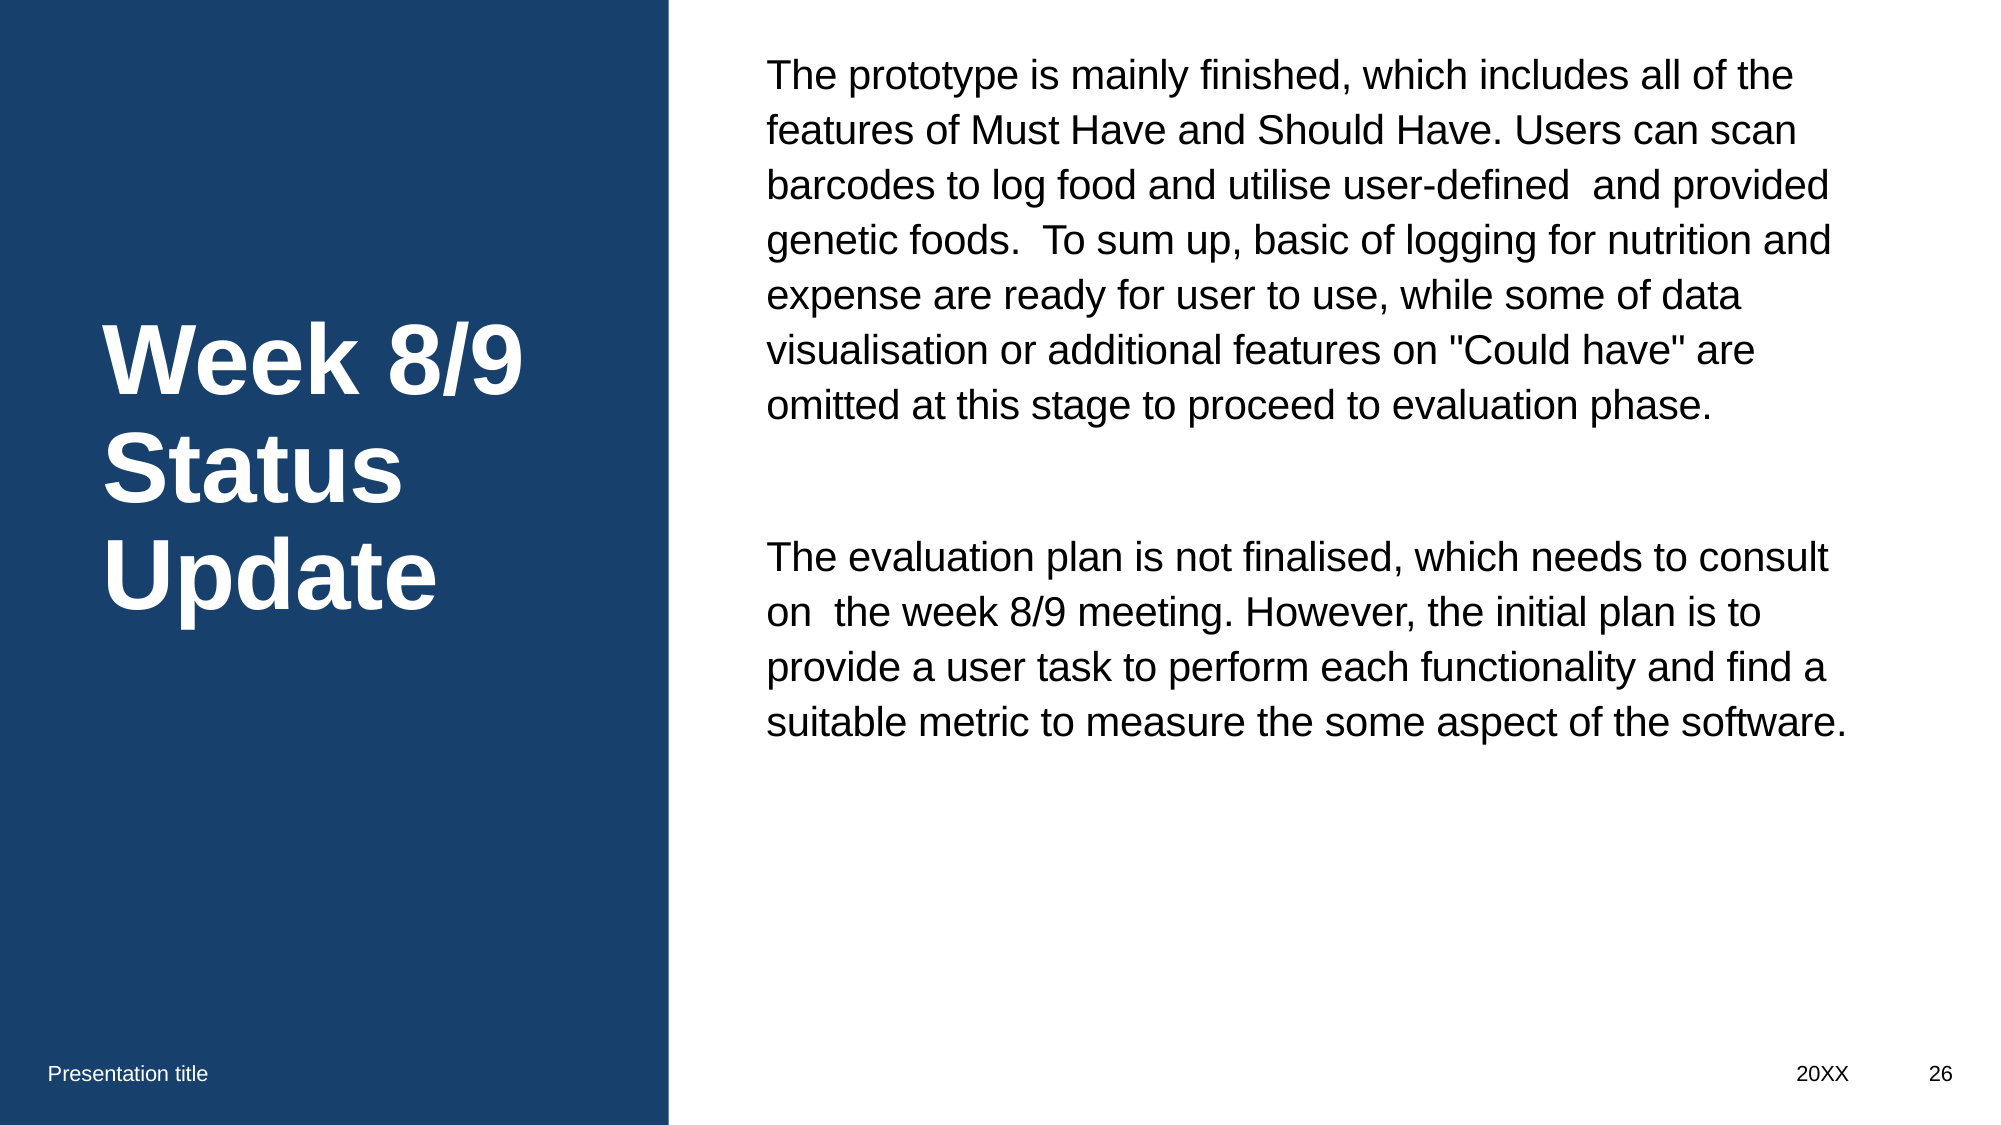

The prototype is mainly finished, which includes all of the features of Must Have and Should Have. Users can scan barcodes to log food and utilise user-defined  and provided genetic foods.  To sum up, basic of logging for nutrition and expense are ready for user to use, while some of data visualisation or additional features on "Could have" are omitted at this stage to proceed to evaluation phase.

The evaluation plan is not finalised, which needs to consult on  the week 8/9 meeting. However, the initial plan is to provide a user task to perform each functionality and find a suitable metric to measure the some aspect of the software.
# Week 8/9 Status Update
20XX
Presentation title
26